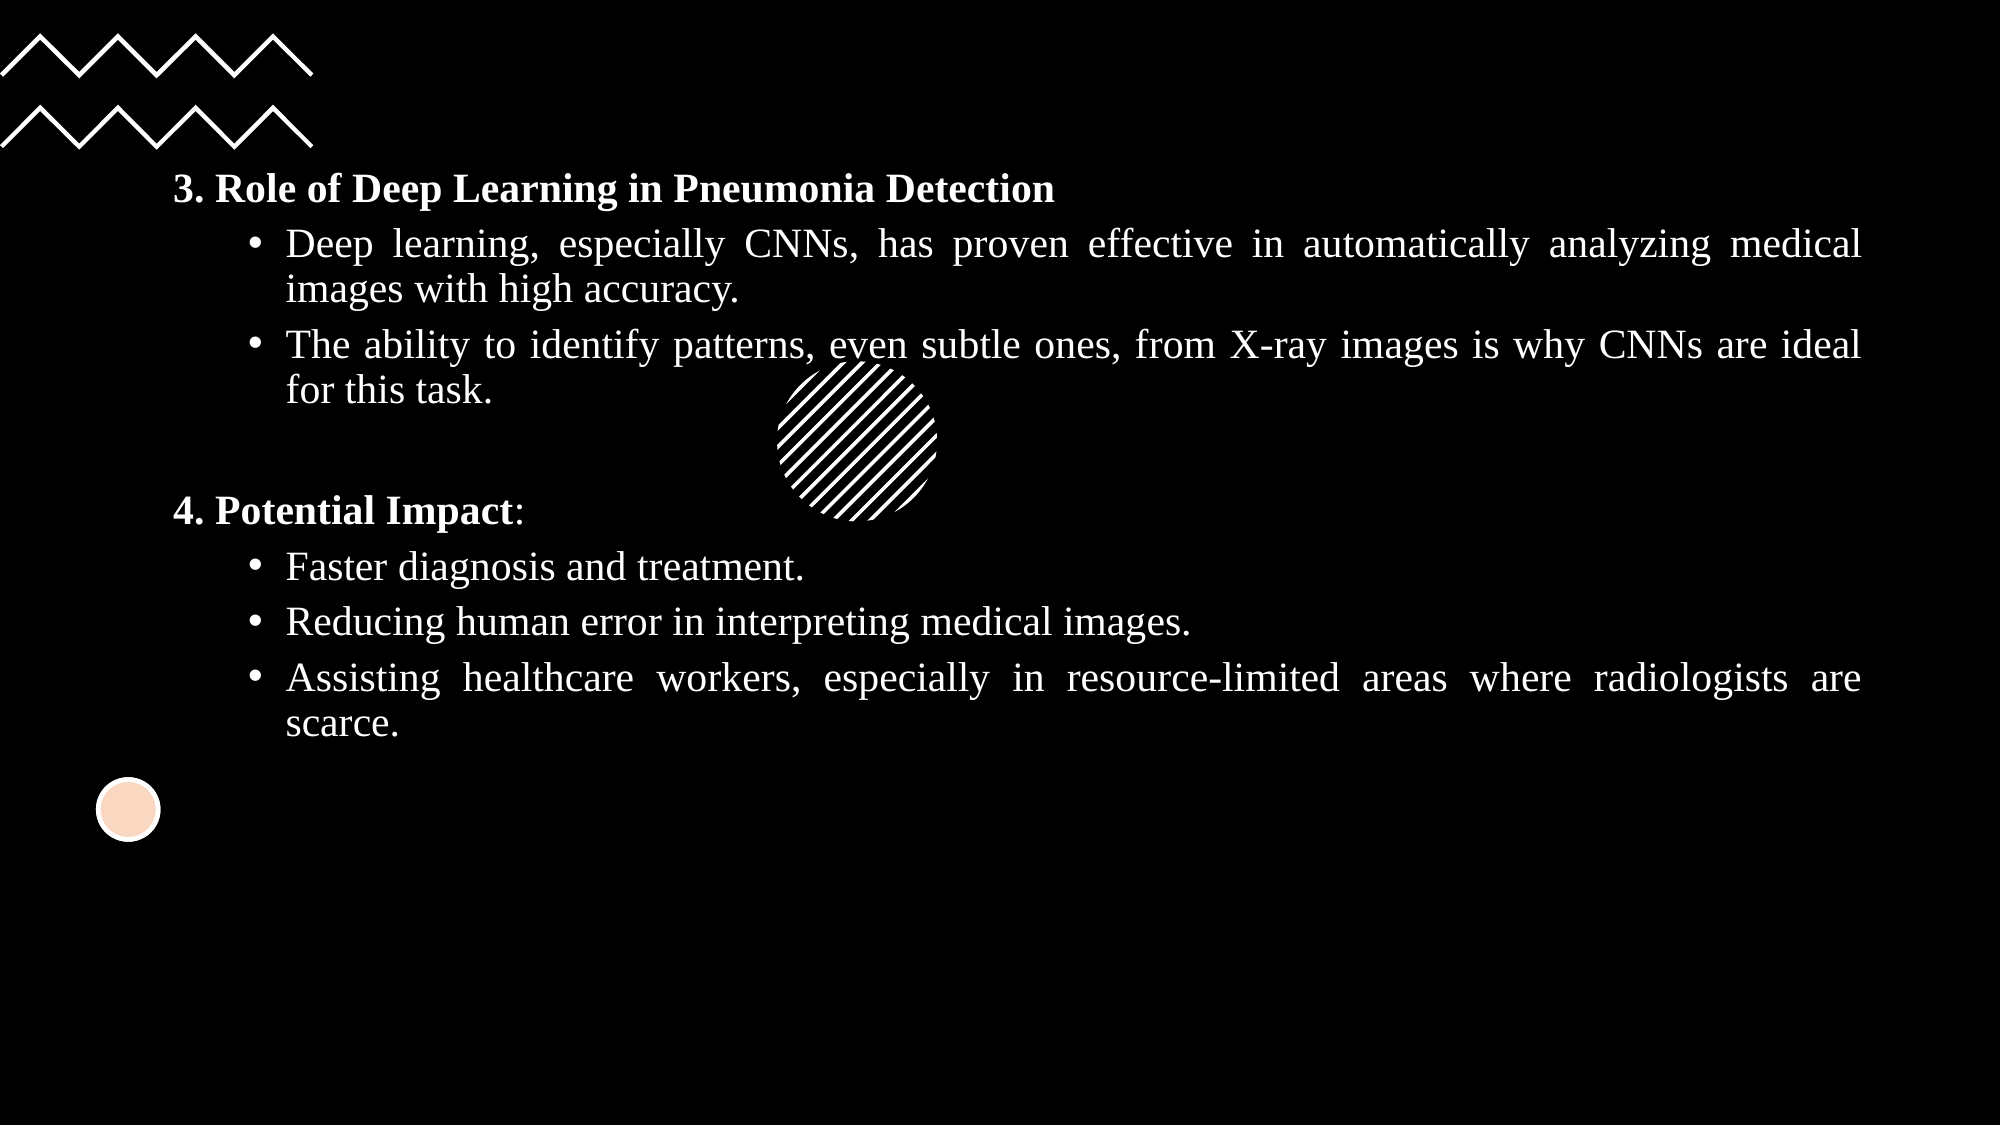

#
3. Role of Deep Learning in Pneumonia Detection
Deep learning, especially CNNs, has proven effective in automatically analyzing medical images with high accuracy.
The ability to identify patterns, even subtle ones, from X-ray images is why CNNs are ideal for this task.

4. Potential Impact:
Faster diagnosis and treatment.
Reducing human error in interpreting medical images.
Assisting healthcare workers, especially in resource-limited areas where radiologists are scarce.